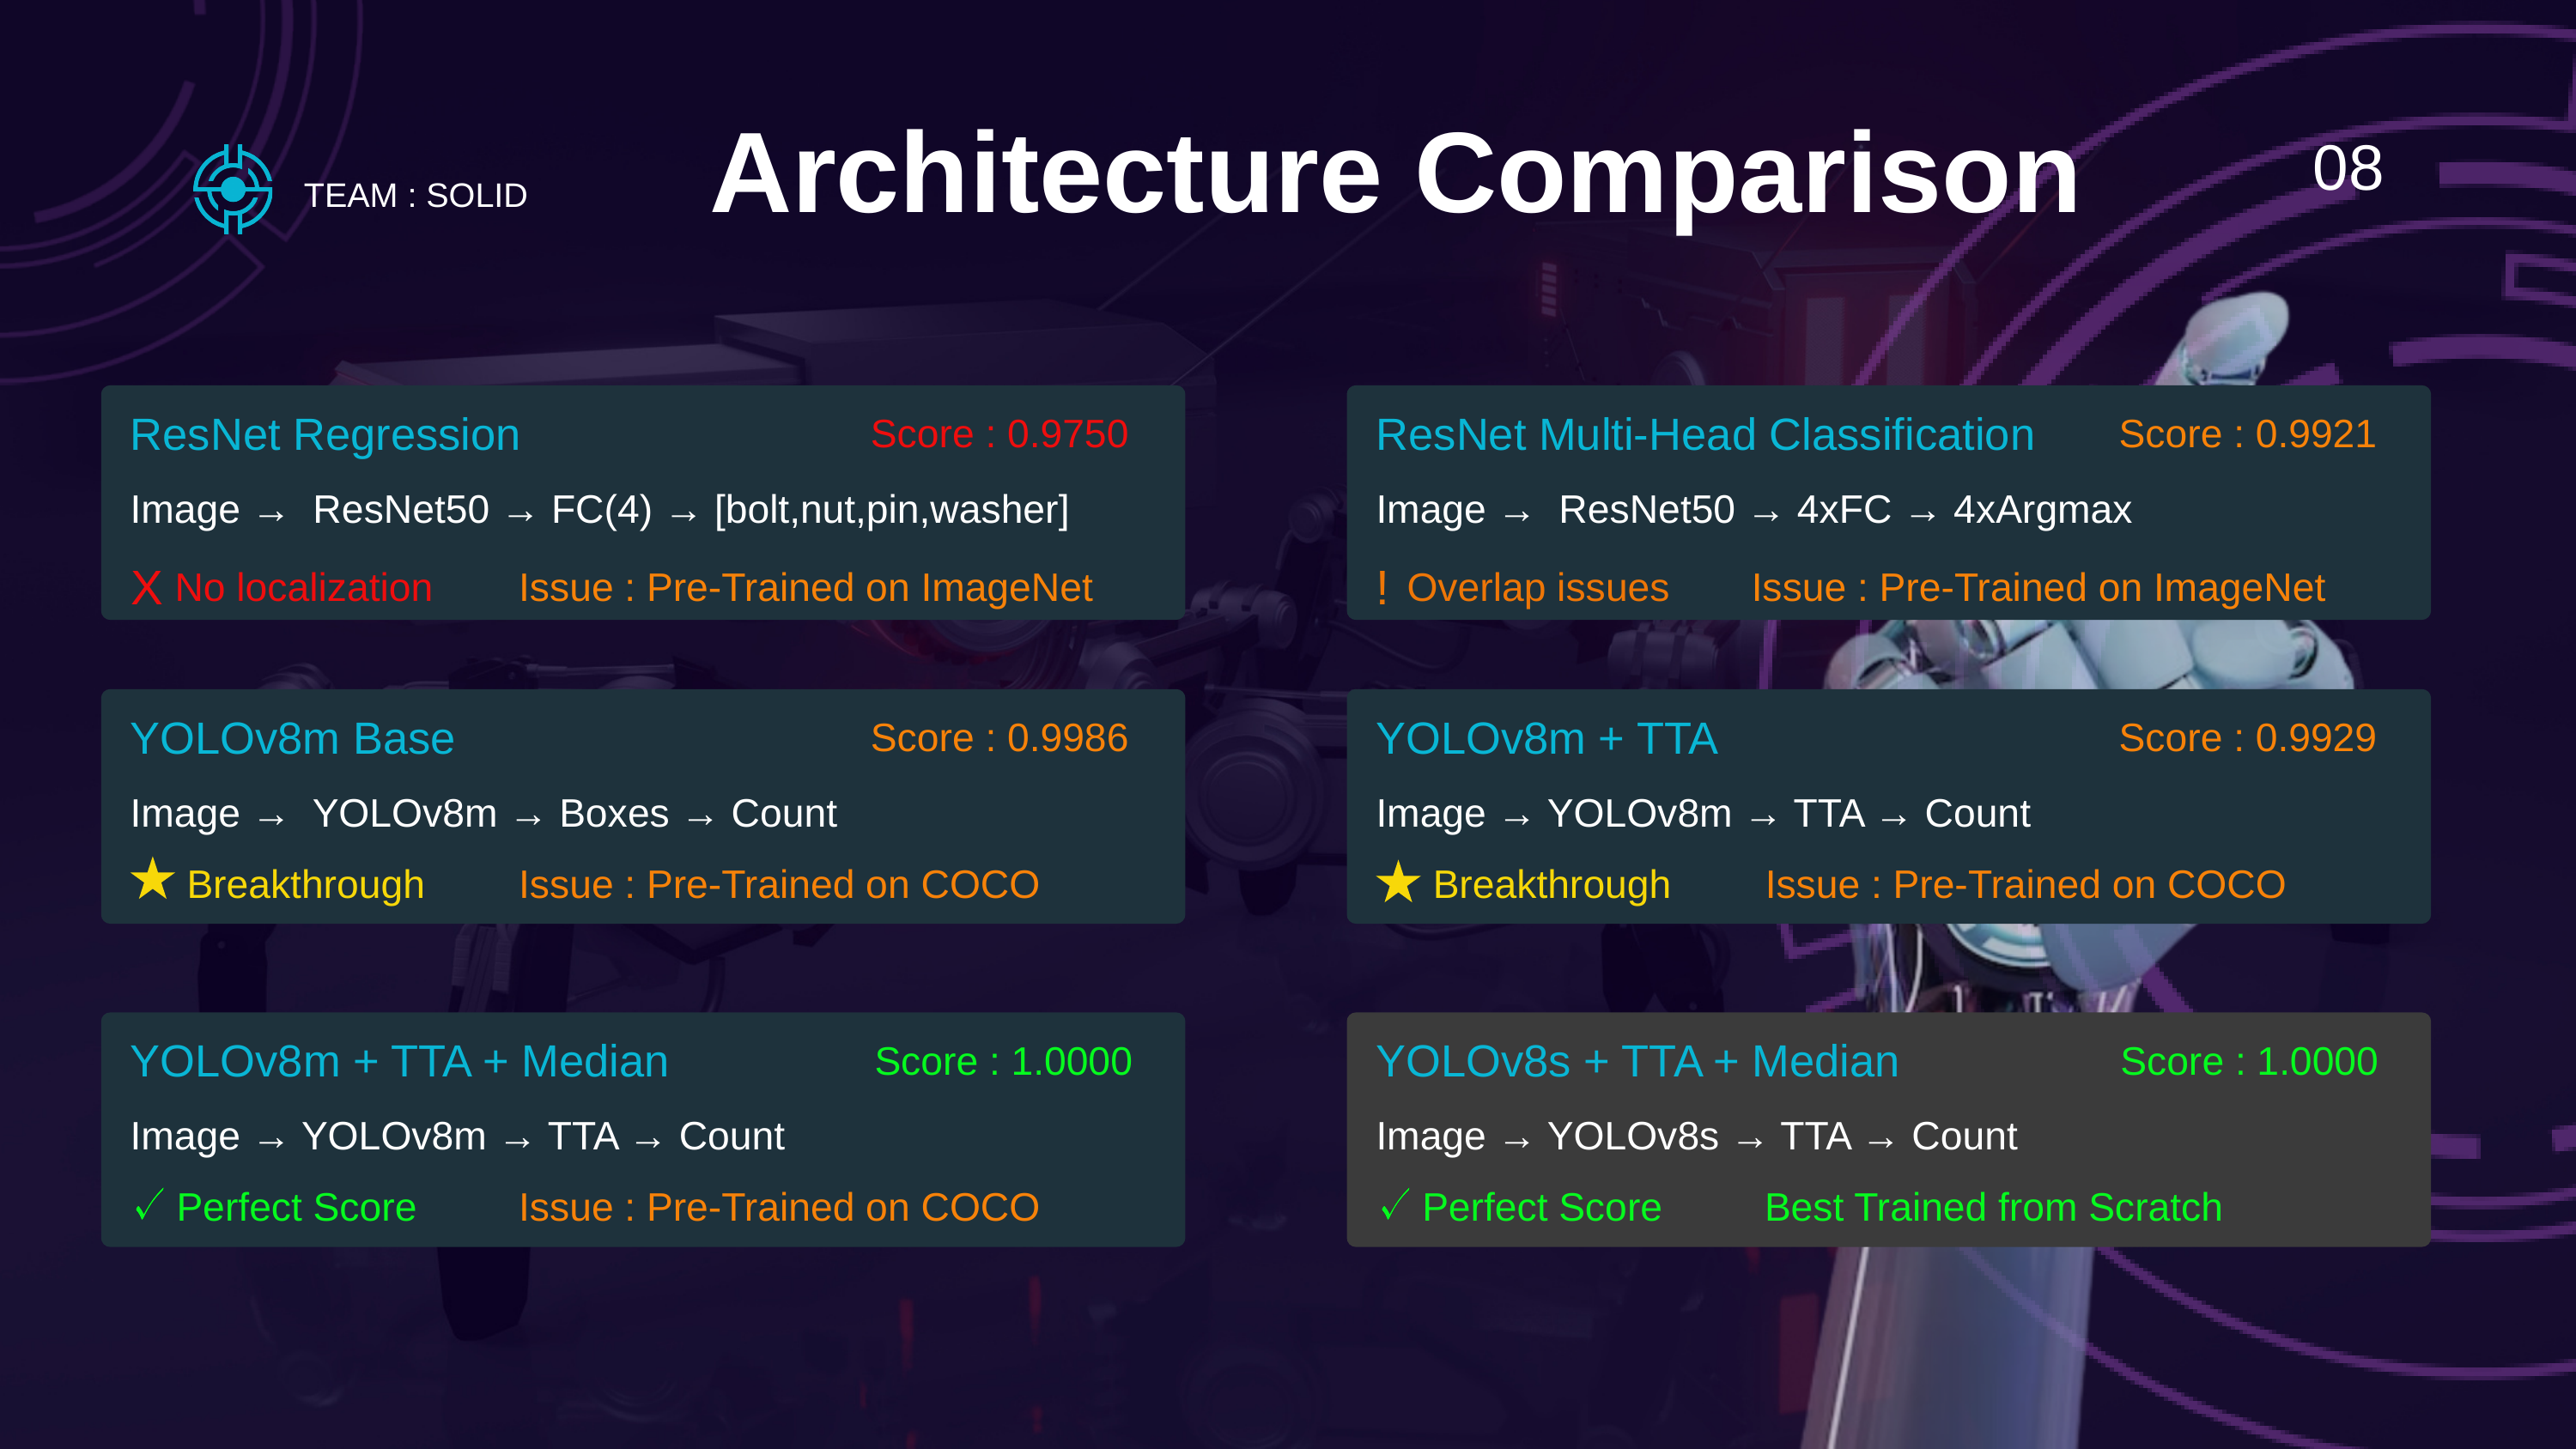

08
Architecture Comparison

TEAM : SOLID

ResNet Regression
ResNet Multi-Head Classification
Score : 0.9750
Score : 0.9921
Image →  ResNet50 → FC(4) → [bolt,nut,pin,washer]
Image →  ResNet50 → 4xFC → 4xArgmax
X
!
No localization
Issue : Pre-Trained on ImageNet
Overlap issues
Issue : Pre-Trained on ImageNet

YOLOv8m Base
YOLOv8m + TTA
Score : 0.9986
Score : 0.9929
Image →  YOLOv8m → Boxes → Count
Image → YOLOv8m → TTA → Count
Breakthrough
Issue : Pre-Trained on COCO
Breakthrough
Issue : Pre-Trained on COCO

YOLOv8m + TTA + Median
YOLOv8s + TTA + Median
Score : 1.0000
Score : 1.0000
Image → YOLOv8m → TTA → Count
Image → YOLOv8s → TTA → Count
Perfect Score
Issue : Pre-Trained on COCO
Perfect Score
Best Trained from Scratch